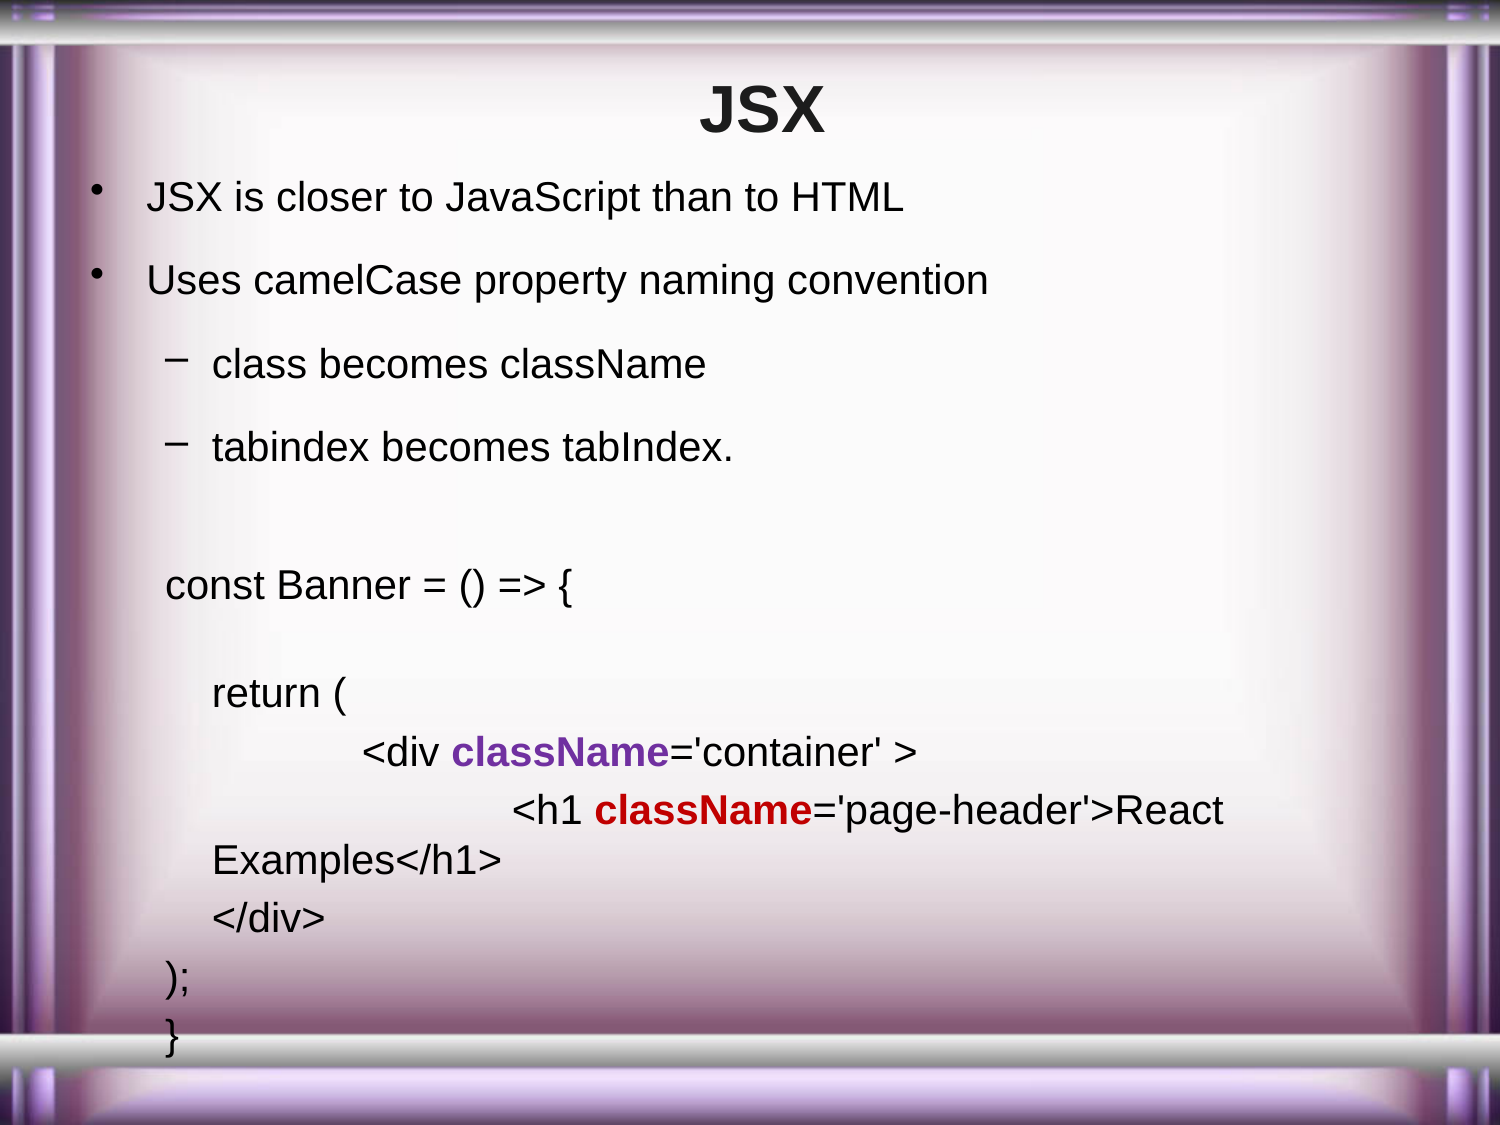

# JSX
JSX is closer to JavaScript than to HTML
Uses camelCase property naming convention
class becomes className
tabindex becomes tabIndex.

const Banner = () => {
return (
		<div className='container' >
			<h1 className='page-header'>React Examples</h1>
	</div>
);
}